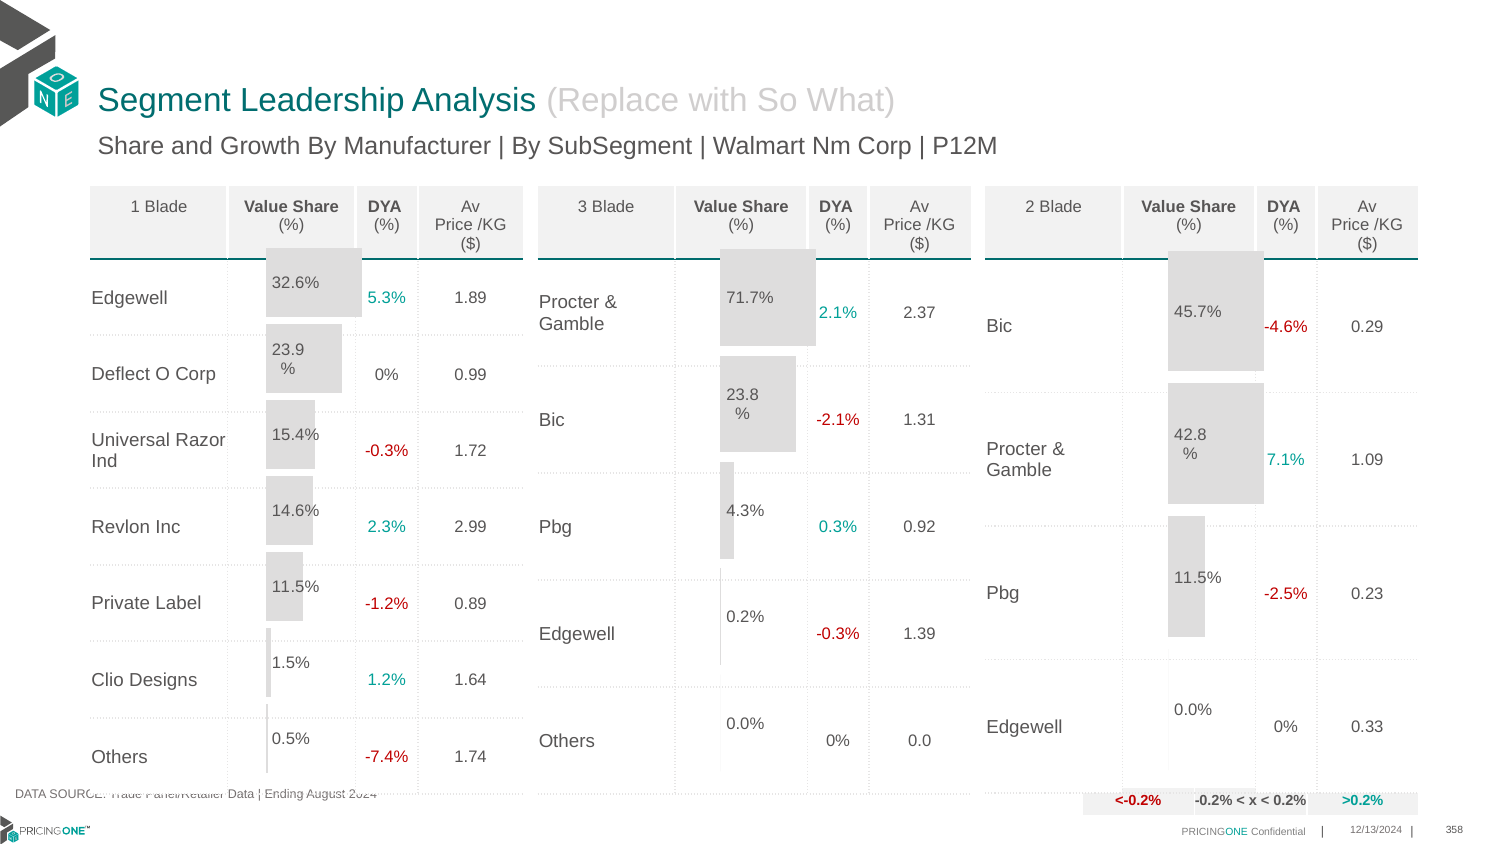

# Segment Leadership Analysis (Replace with So What)
Share and Growth By Manufacturer | By SubSegment | Walmart Nm Corp | P12M
| 3 Blade | Value Share (%) | DYA (%) | Av Price /KG ($) |
| --- | --- | --- | --- |
| Procter & Gamble |  | 2.1% | 2.37 |
| Bic |  | -2.1% | 1.31 |
| Pbg |  | 0.3% | 0.92 |
| Edgewell |  | -0.3% | 1.39 |
| Others |  | 0% | 0.0 |
| 1 Blade | Value Share (%) | DYA (%) | Av Price /KG ($) |
| --- | --- | --- | --- |
| Edgewell |  | 5.3% | 1.89 |
| Deflect O Corp |  | 0% | 0.99 |
| Universal Razor Ind |  | -0.3% | 1.72 |
| Revlon Inc |  | 2.3% | 2.99 |
| Private Label |  | -1.2% | 0.89 |
| Clio Designs |  | 1.2% | 1.64 |
| Others |  | -7.4% | 1.74 |
| 2 Blade | Value Share (%) | DYA (%) | Av Price /KG ($) |
| --- | --- | --- | --- |
| Bic |  | -4.6% | 0.29 |
| Procter & Gamble |  | 7.1% | 1.09 |
| Pbg |  | -2.5% | 0.23 |
| Edgewell |  | 0% | 0.33 |

### Chart

| Category | Walmart Nm Corp | 1 Blade |
|---|---|
|  | 0.3260660733115293 |

### Chart

| Category | Walmart Nm Corp | 3 Blade |
|---|---|
|  | 0.7169537008032163 |

### Chart

| Category | Walmart Nm Corp | 2 Blade |
|---|---|
|  | 0.456896145998577 |
DATA SOURCE: Trade Panel/Retailer Data | Ending August 2024
| <-0.2% | -0.2% < x < 0.2% | >0.2% |
| --- | --- | --- |

12/13/2024
358